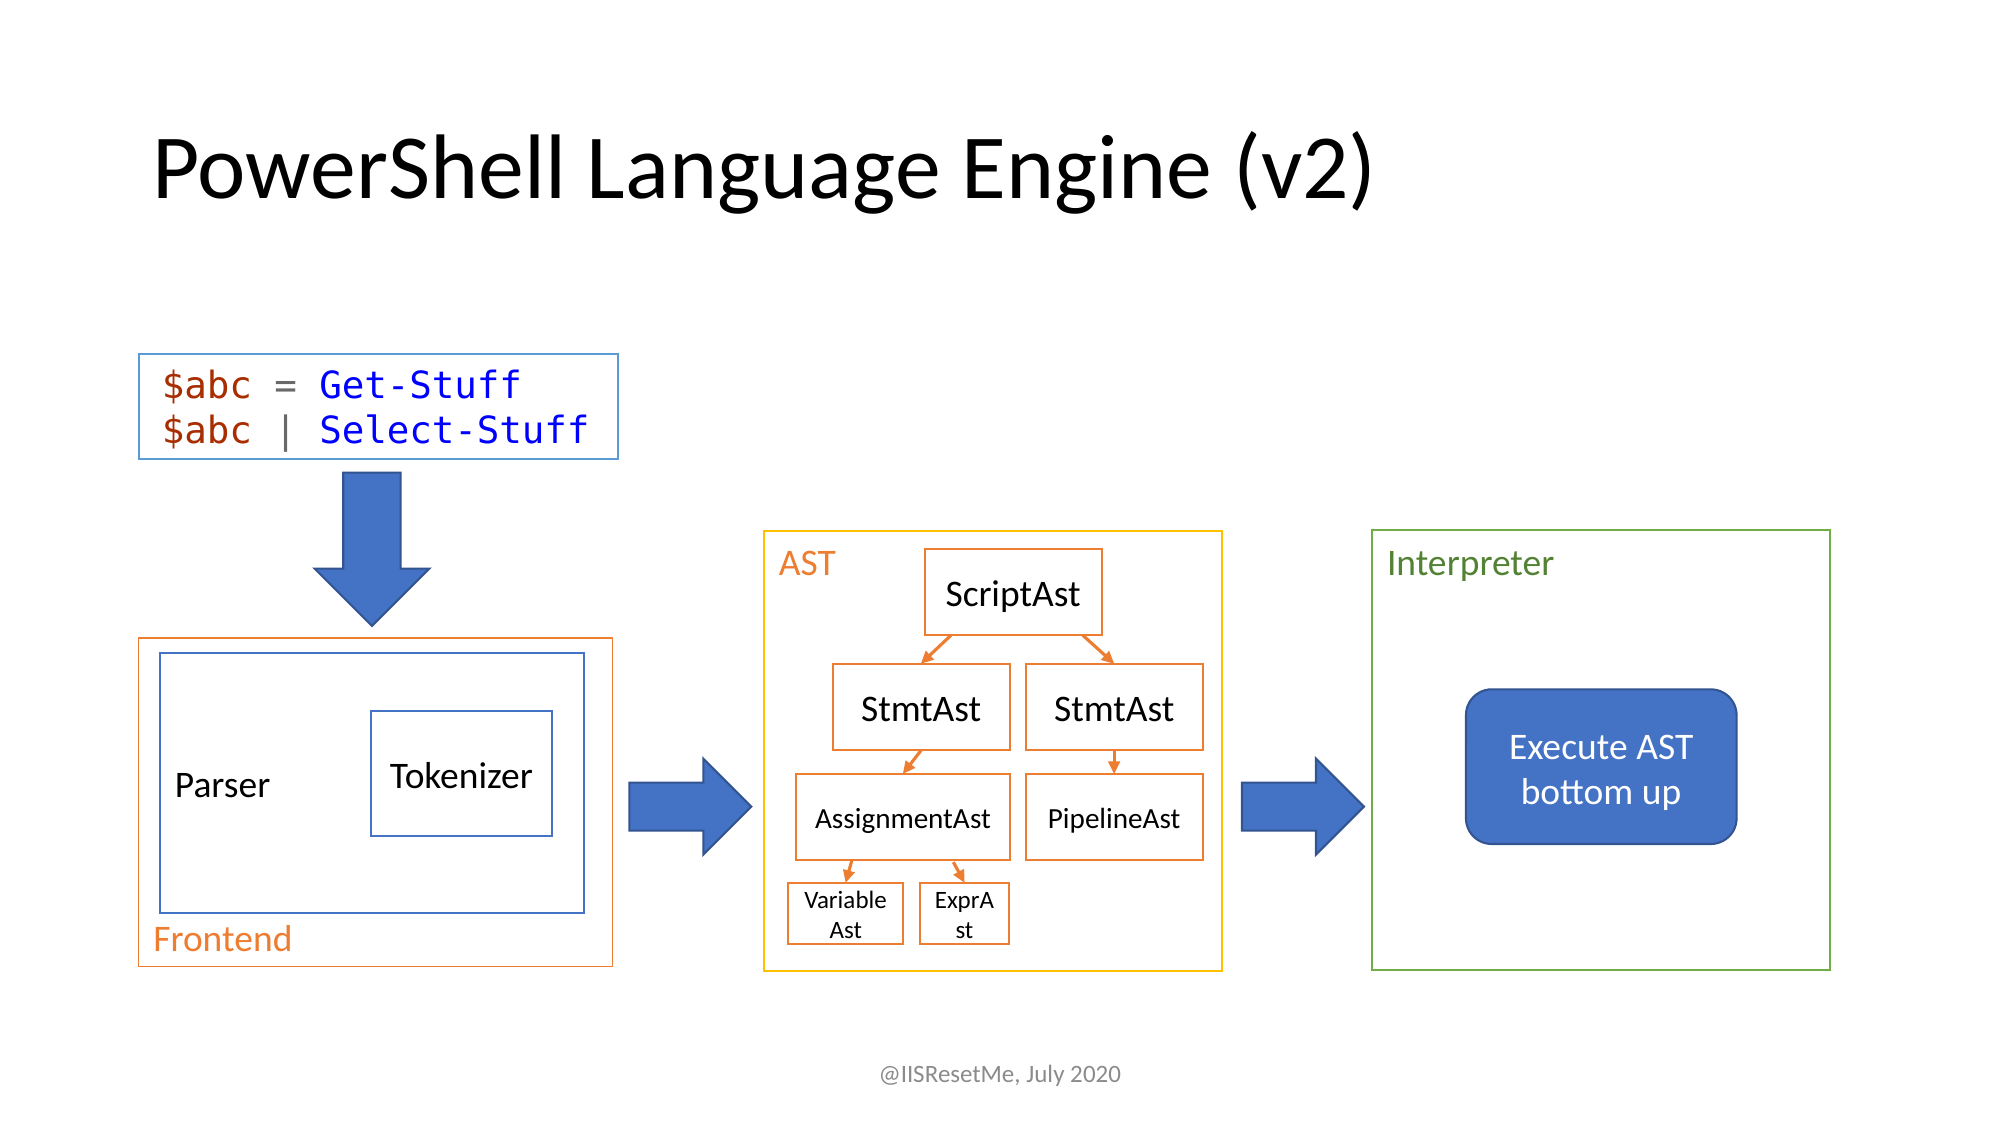

# PowerShell Language Engine (v2)

 $abc = Get-Stuff
 $abc | Select-Stuff

Interpreter
AST
ScriptAst
Frontend
Parser
StmtAst
StmtAst
Execute AST
bottom up
Tokenizer

AssignmentAst
PipelineAst
VariableAst
ExprAst
@IISResetMe, July 2020